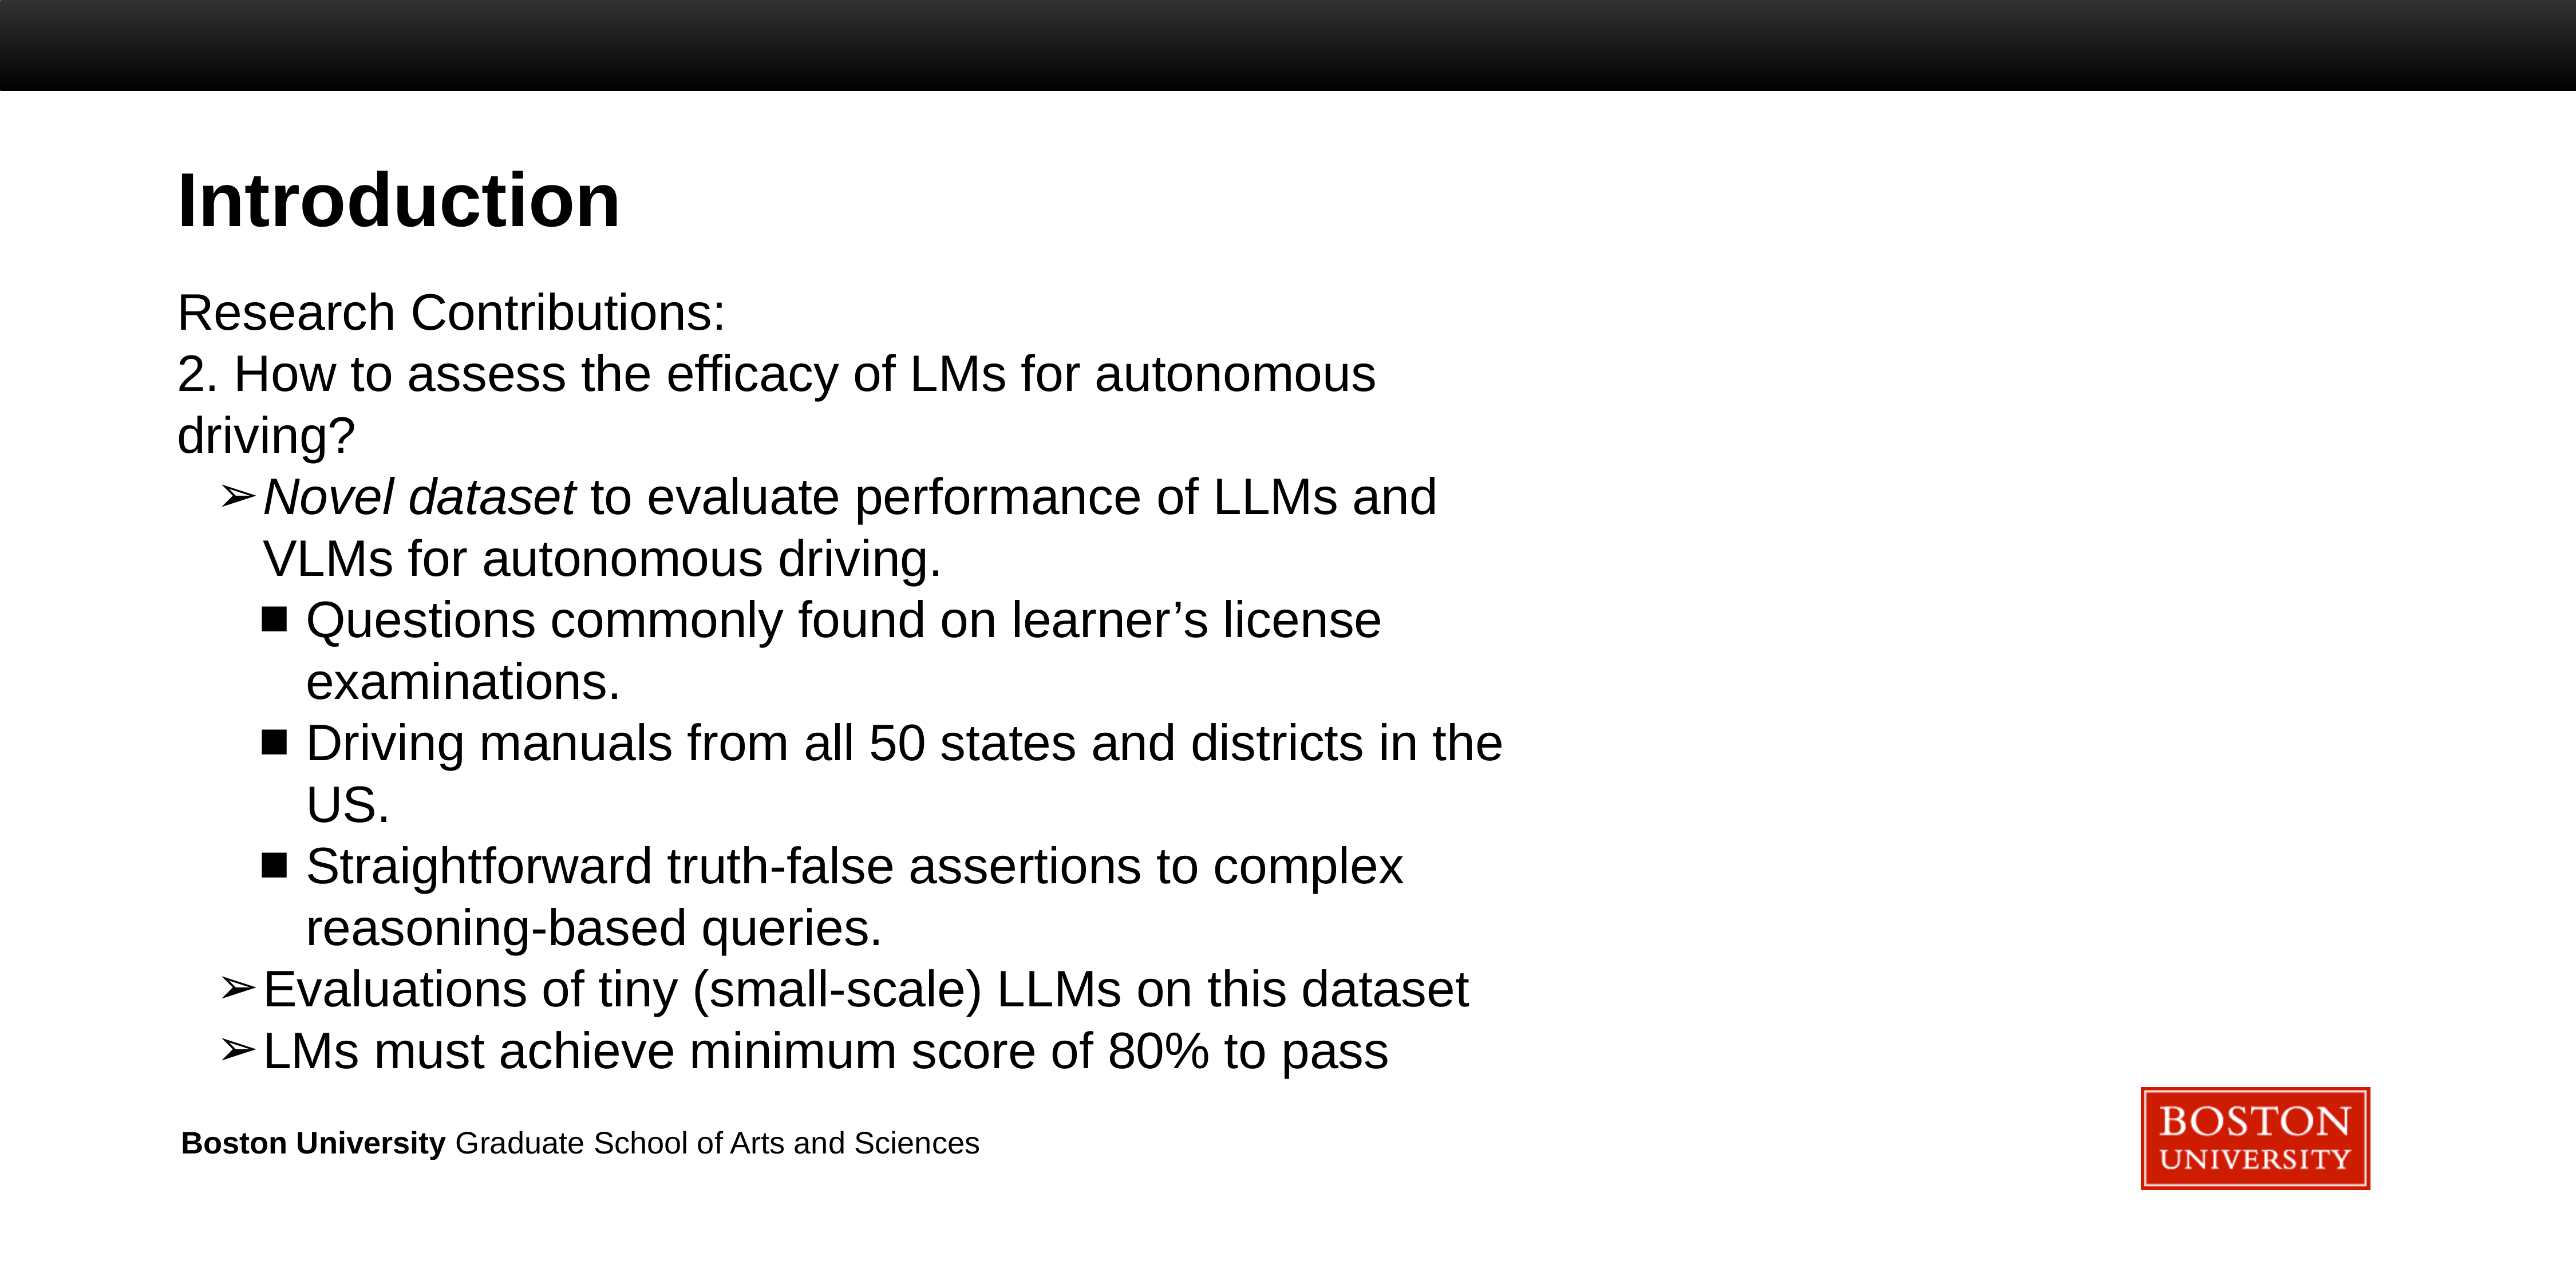

# Introduction
Research Contributions:
2. How to assess the efficacy of LMs for autonomous driving?
Novel dataset to evaluate performance of LLMs and VLMs for autonomous driving.
Questions commonly found on learner’s license examinations.
Driving manuals from all 50 states and districts in the US.
Straightforward truth-false assertions to complex reasoning-based queries.
Evaluations of tiny (small-scale) LLMs on this dataset
LMs must achieve minimum score of 80% to pass